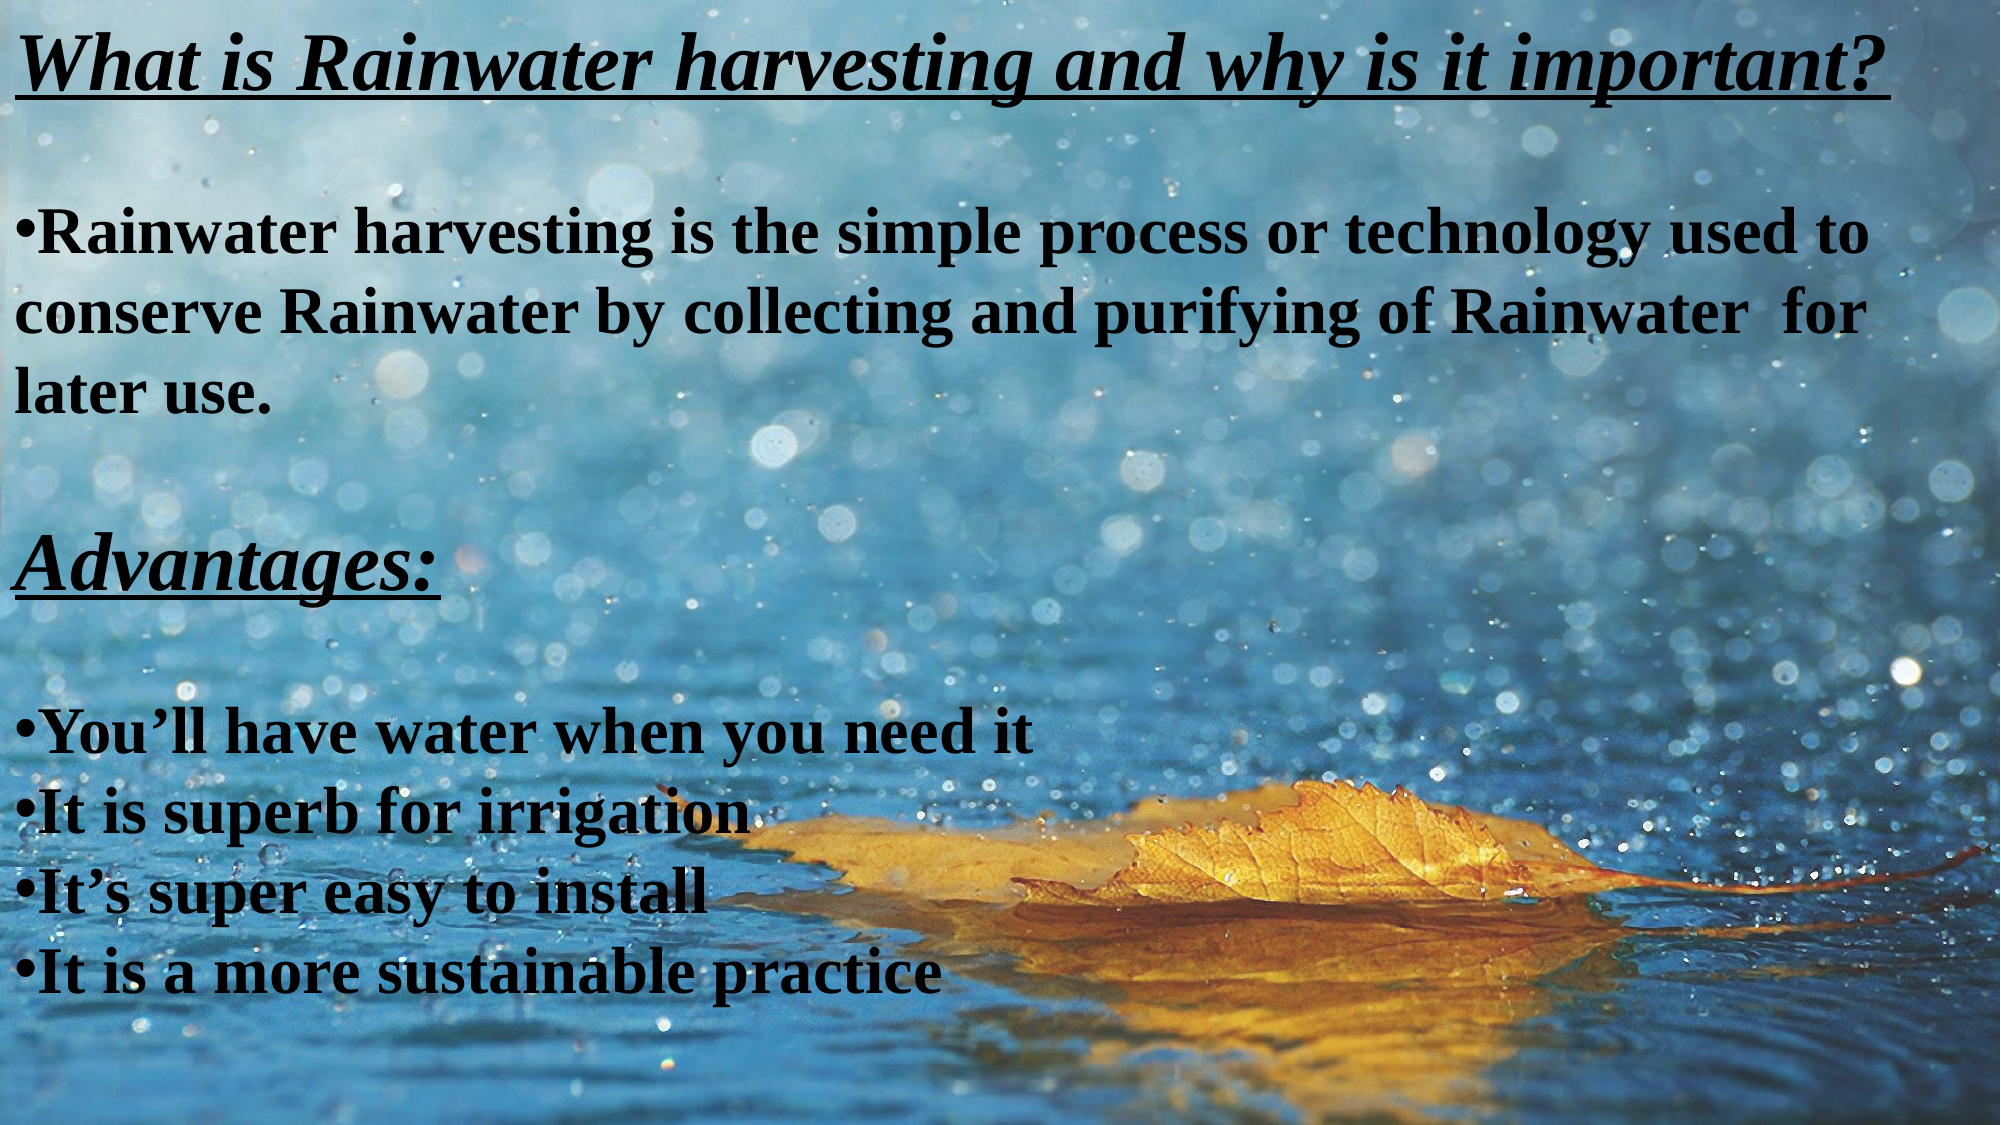

What is Rainwater harvesting and why is it important?

Rainwater harvesting is the simple process or technology used to conserve Rainwater by collecting and purifying of Rainwater  for later use.

Advantages:

You’ll have water when you need it
It is superb for irrigation
It’s super easy to install
It is a more sustainable practice